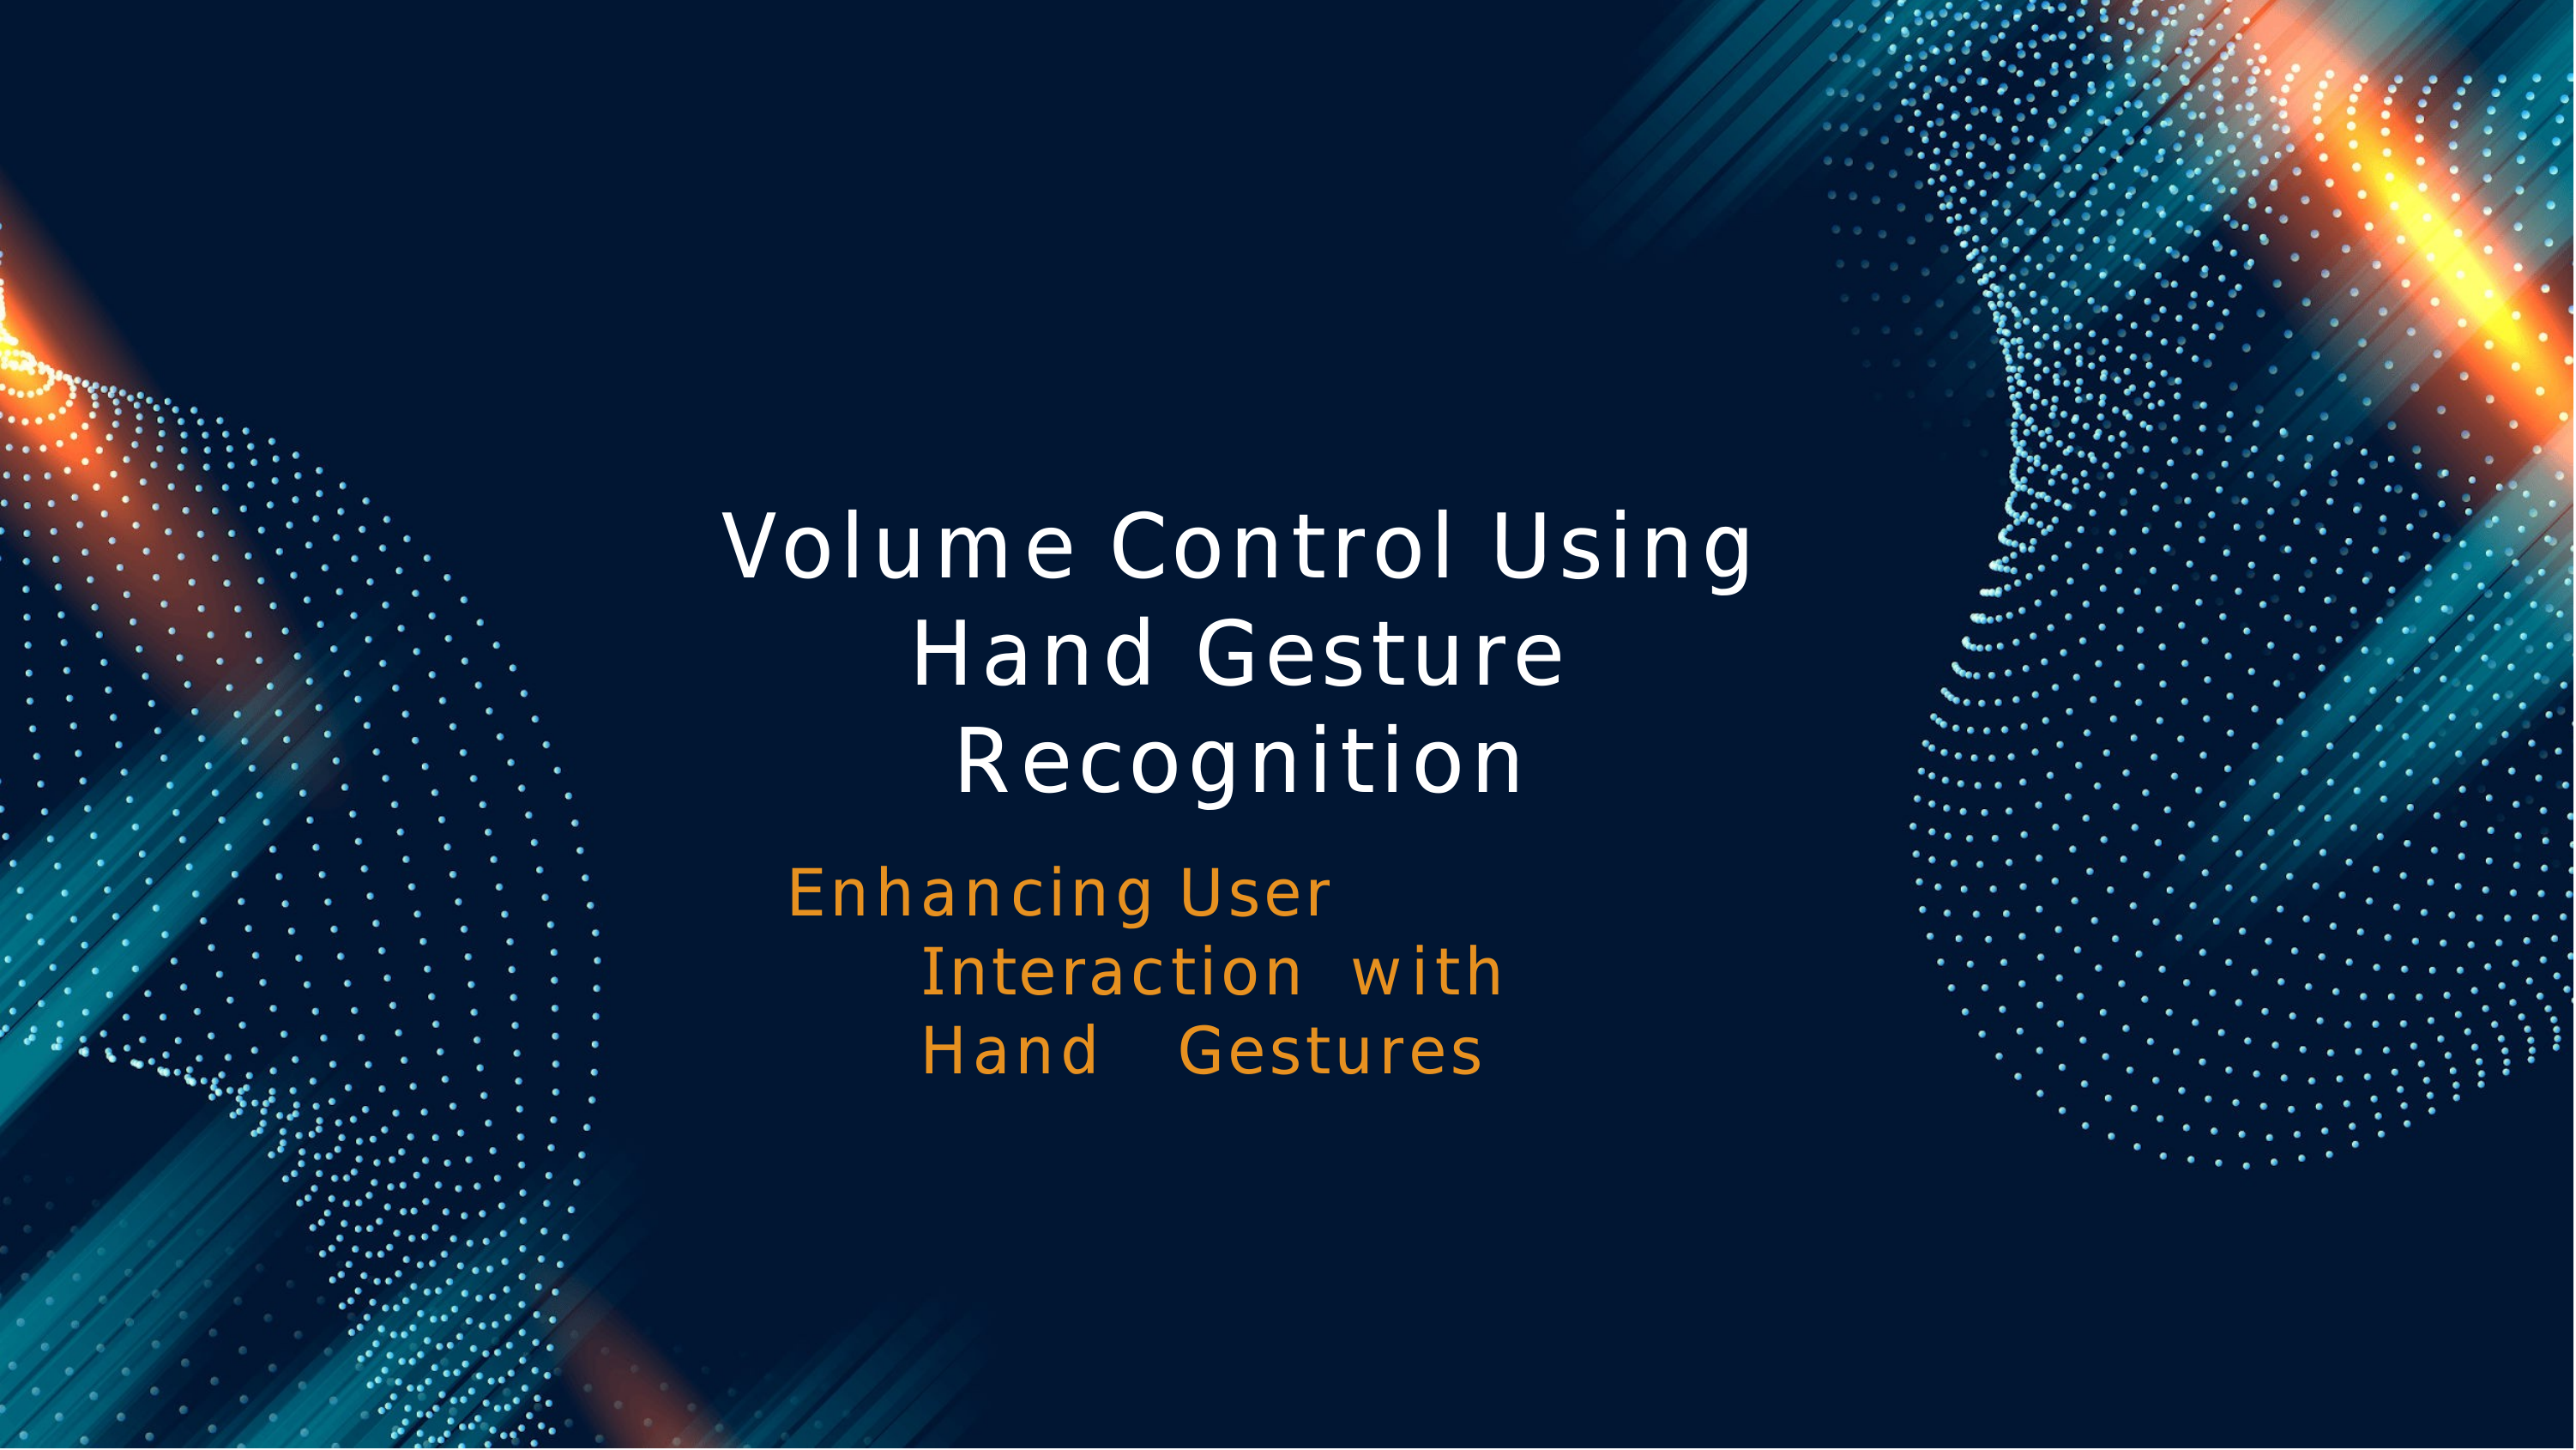

Volume Control Using  Hand Gesture  Recognition
Enhancing	User	Interaction  with	Hand	Gestures